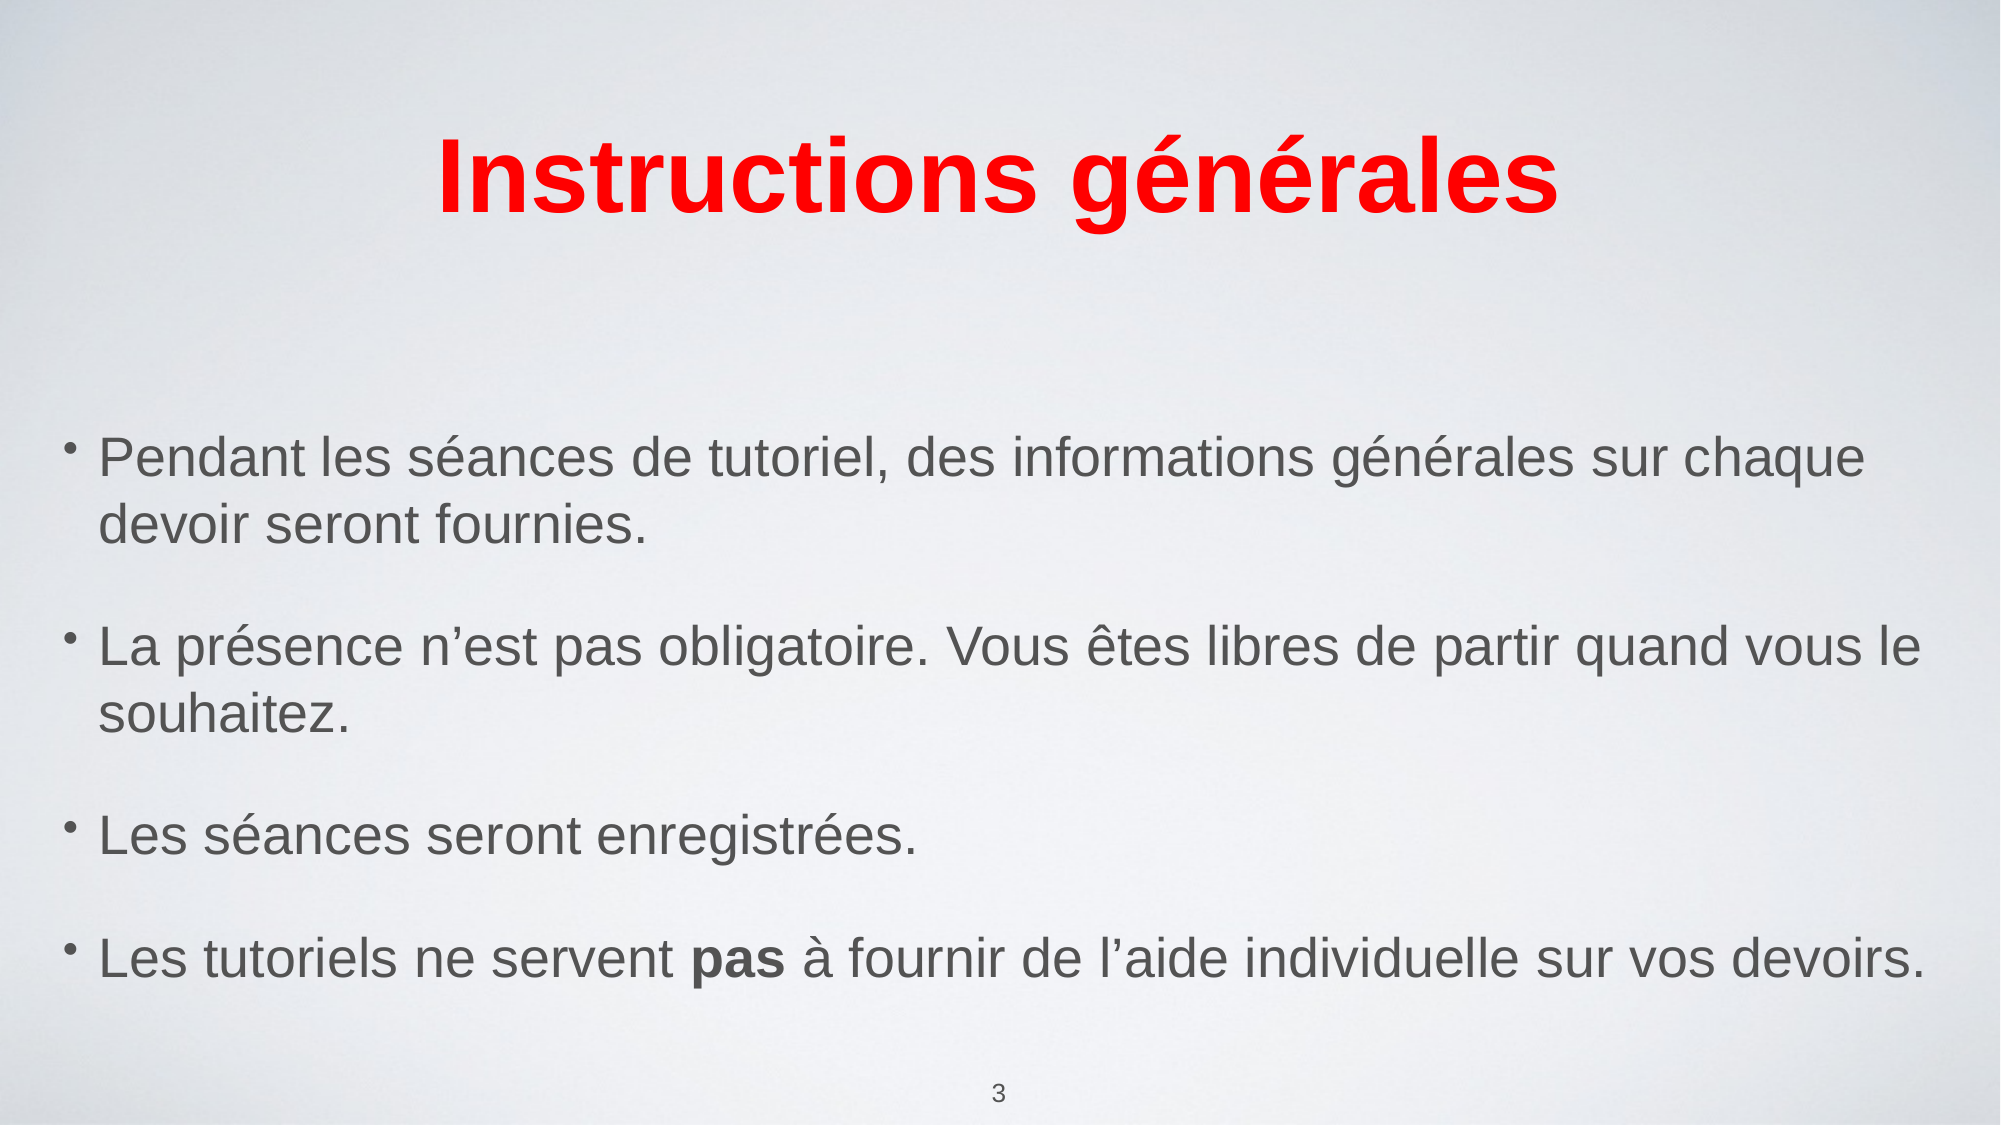

# Instructions générales
Pendant les séances de tutoriel, des informations générales sur chaque devoir seront fournies.
La présence n’est pas obligatoire. Vous êtes libres de partir quand vous le souhaitez.
Les séances seront enregistrées.
Les tutoriels ne servent pas à fournir de l’aide individuelle sur vos devoirs.
3